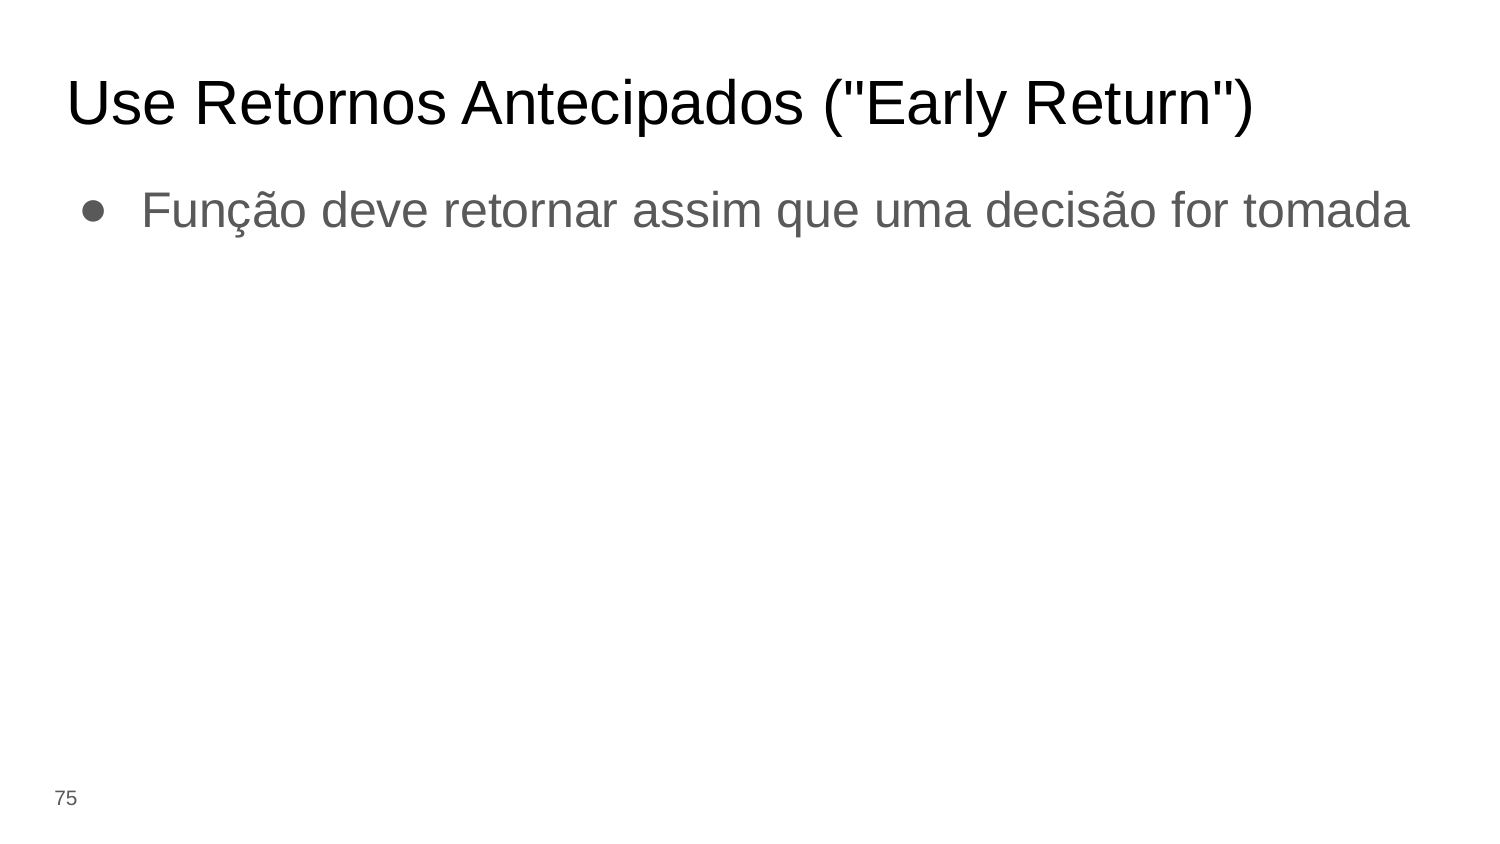

# Use Retornos Antecipados ("Early Return")
Função deve retornar assim que uma decisão for tomada
75